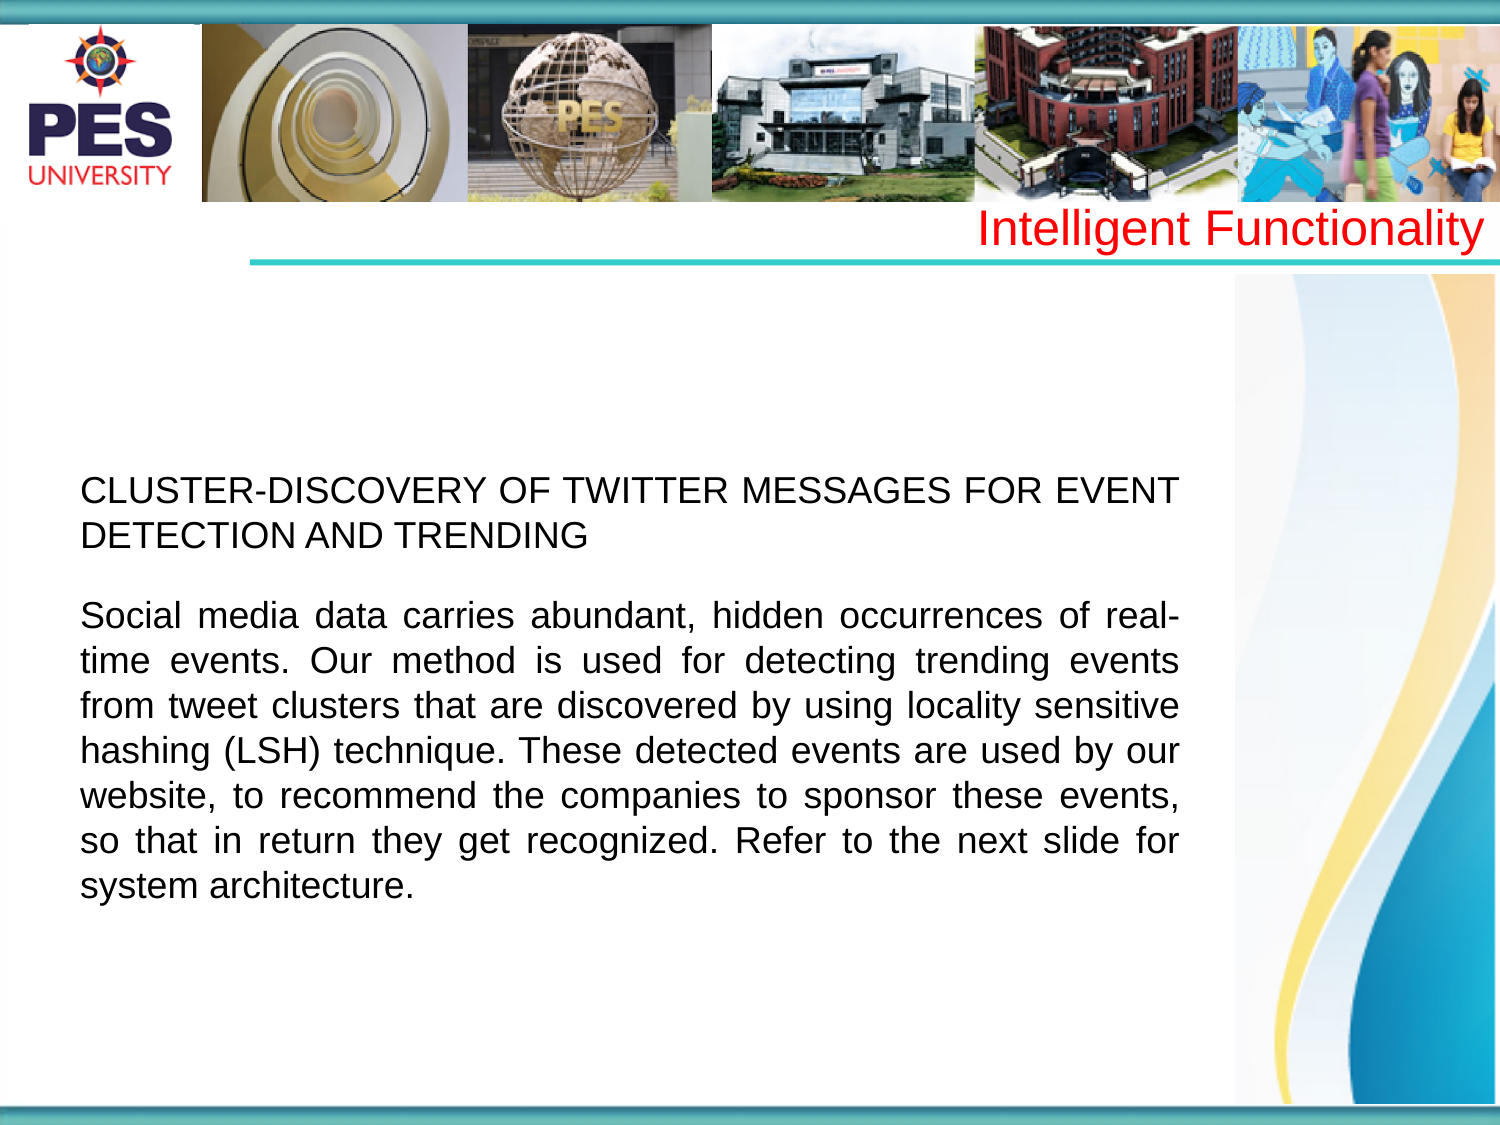

Intelligent Functionality

CLUSTER-DISCOVERY OF TWITTER MESSAGES FOR EVENT DETECTION AND TRENDING

Social media data carries abundant, hidden occurrences of real-time events. Our method is used for detecting trending events from tweet clusters that are discovered by using locality sensitive hashing (LSH) technique. These detected events are used by our website, to recommend the companies to sponsor these events, so that in return they get recognized. Refer to the next slide for system architecture.